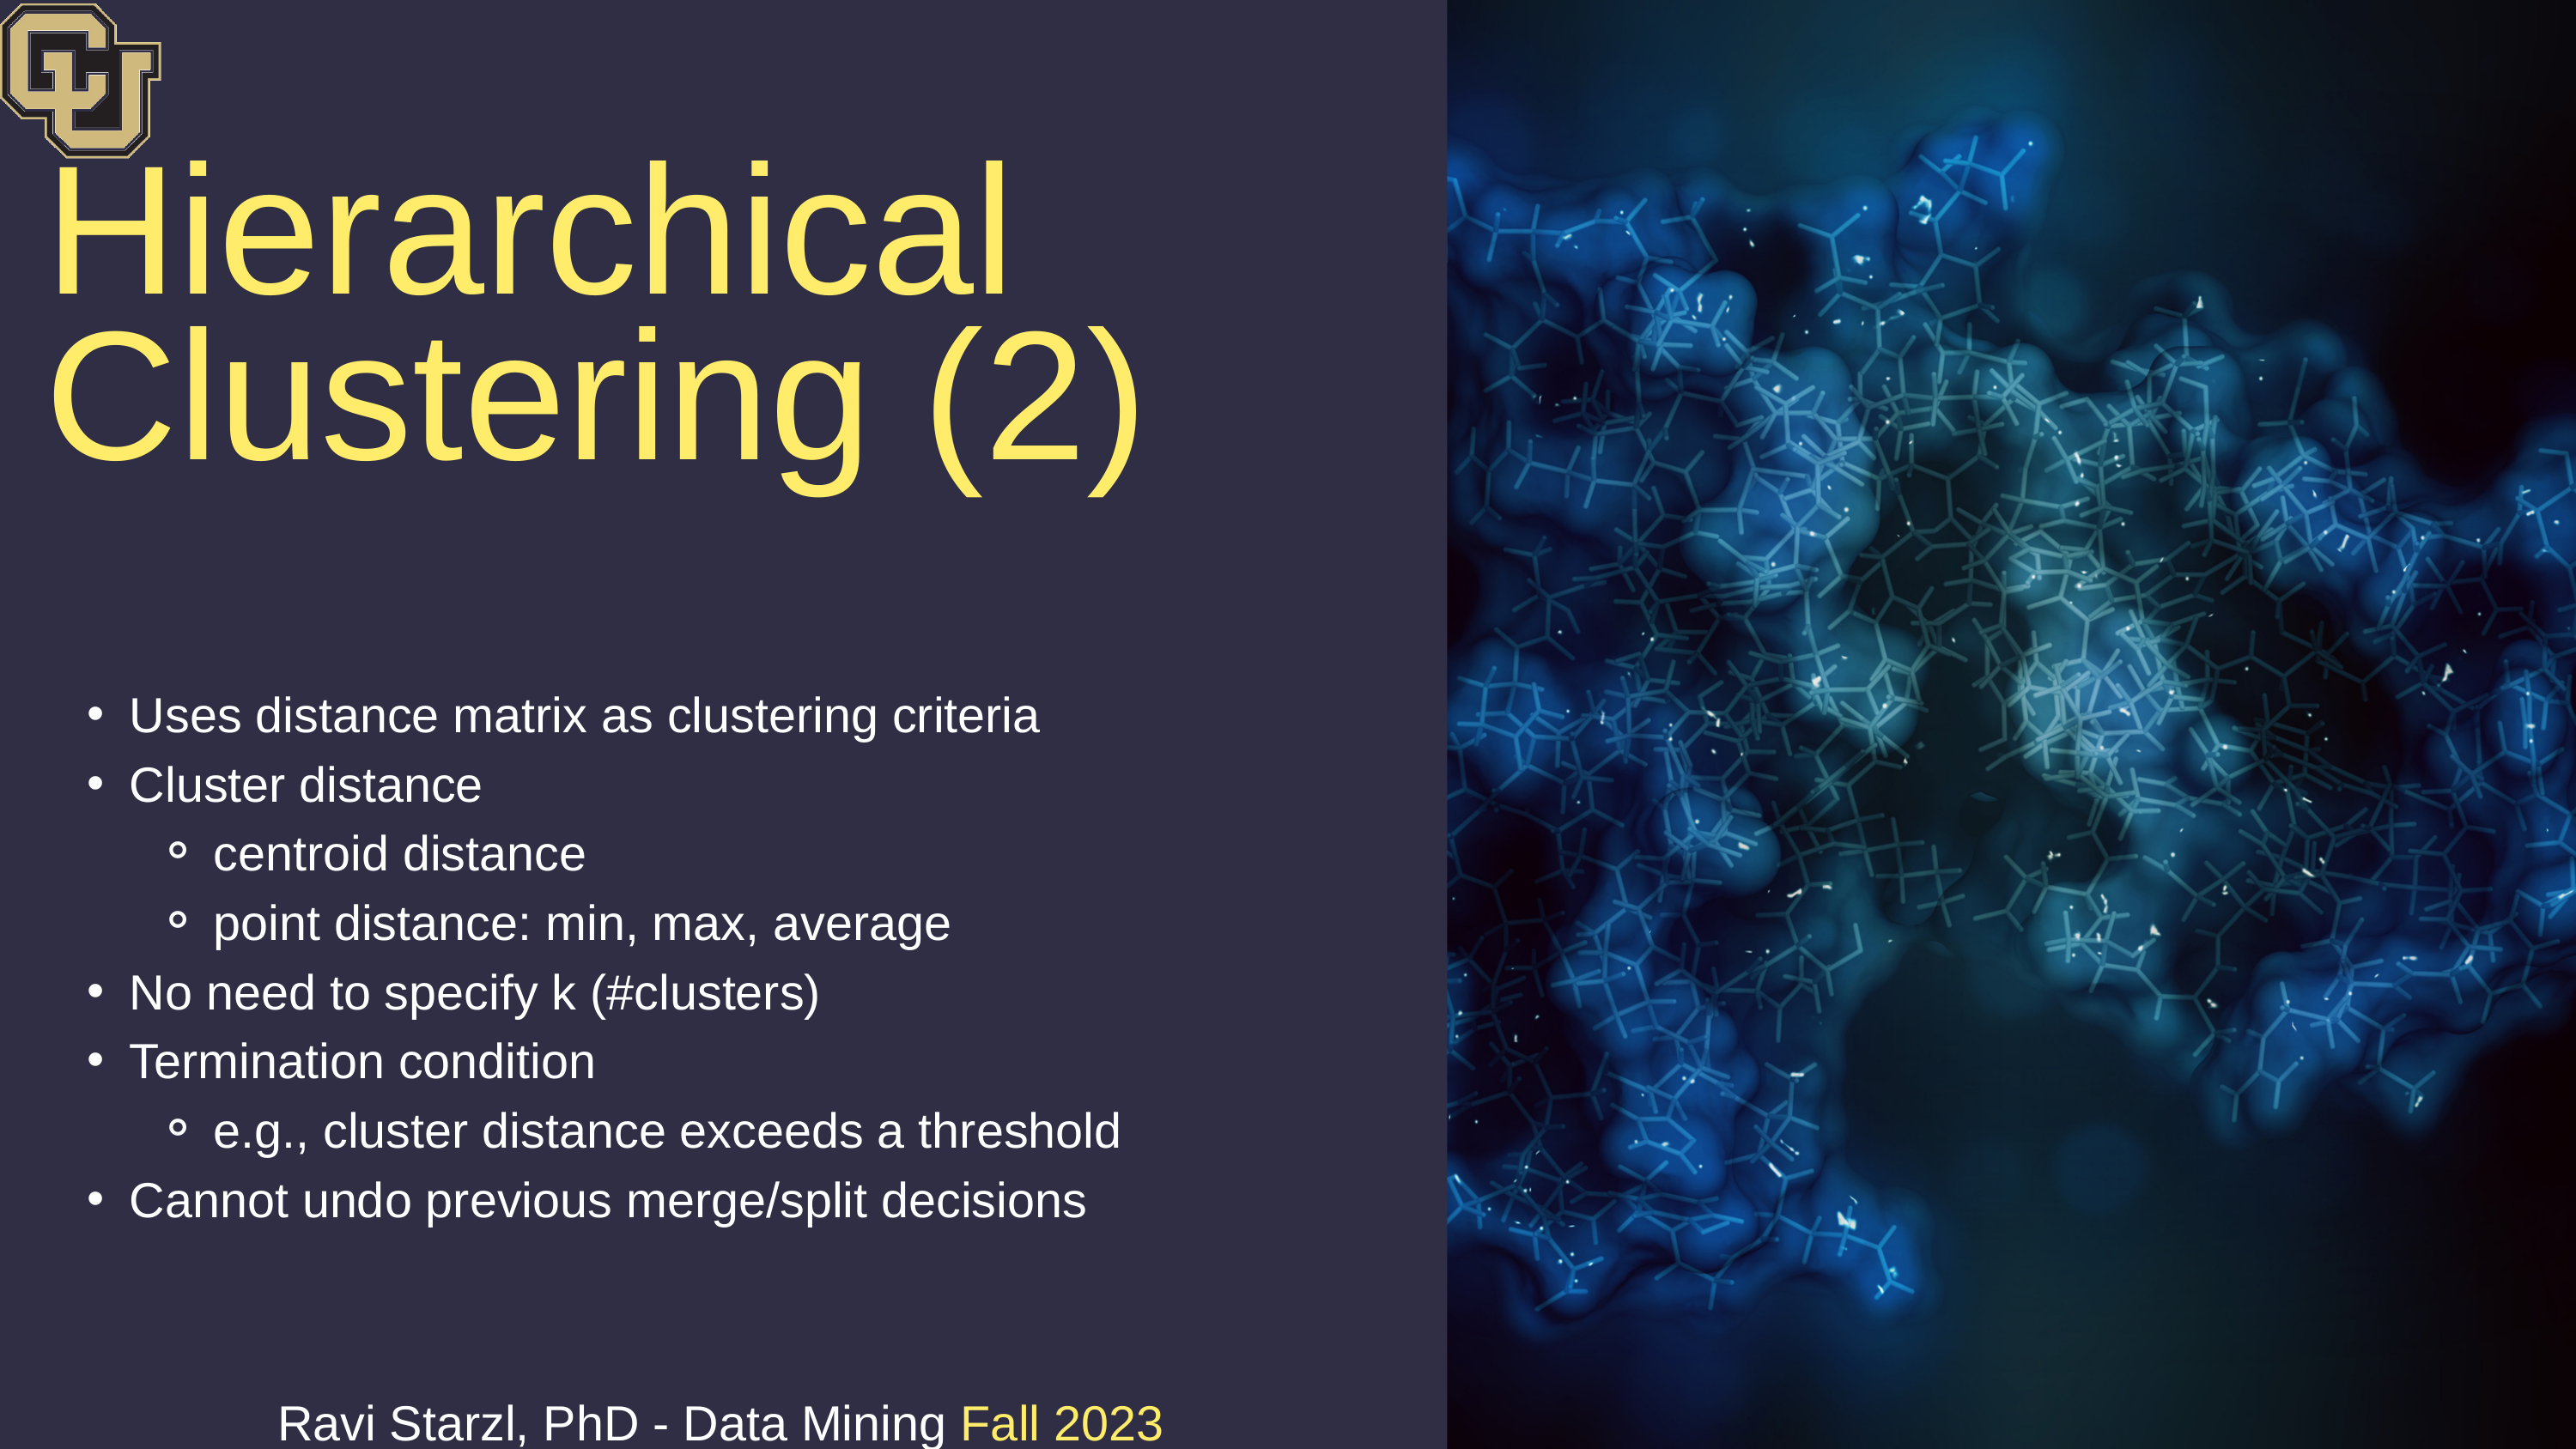

Hierarchical Clustering (2)
Uses distance matrix as clustering criteria
Cluster distance
centroid distance
point distance: min, max, average
No need to specify k (#clusters)
Termination condition
e.g., cluster distance exceeds a threshold
Cannot undo previous merge/split decisions
Ravi Starzl, PhD - Data Mining Fall 2023